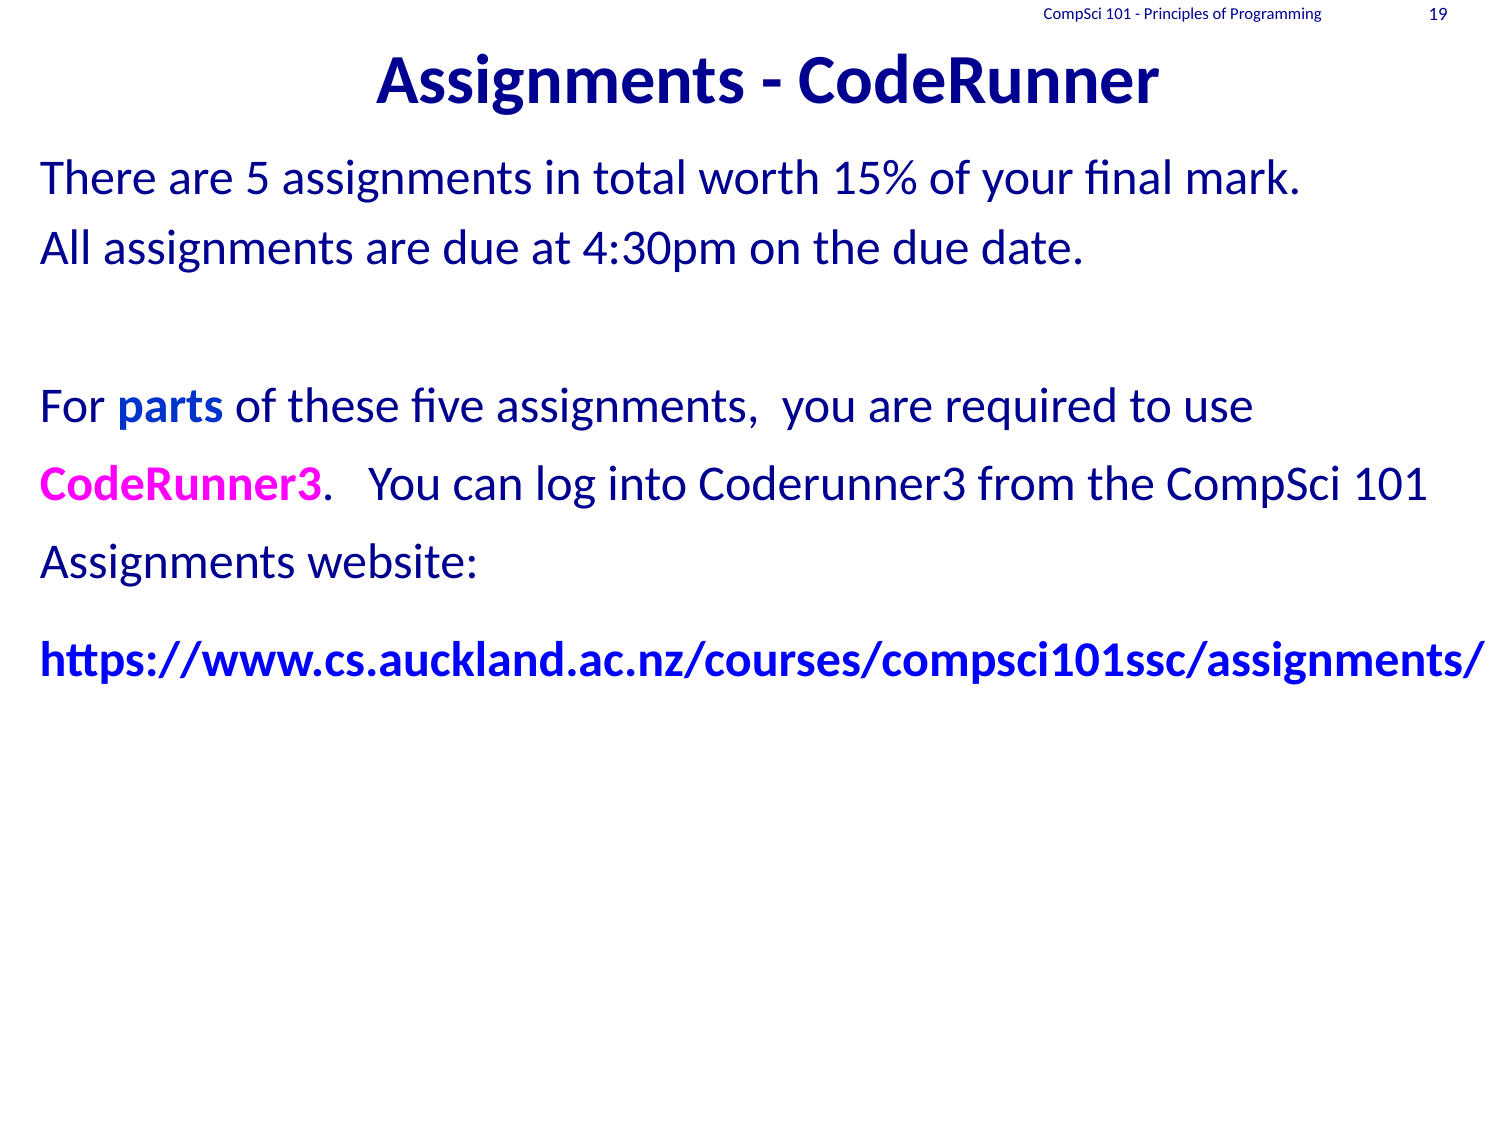

CompSci 101 - Principles of Programming
19
# Assignments - CodeRunner
There are 5 assignments in total worth 15% of your final mark.
All assignments are due at 4:30pm on the due date.

For parts of these five assignments,  you are required to use CodeRunner3.   You can log into Coderunner3 from the CompSci 101 Assignments website:

https://www.cs.auckland.ac.nz/courses/compsci101ssc/assignments/